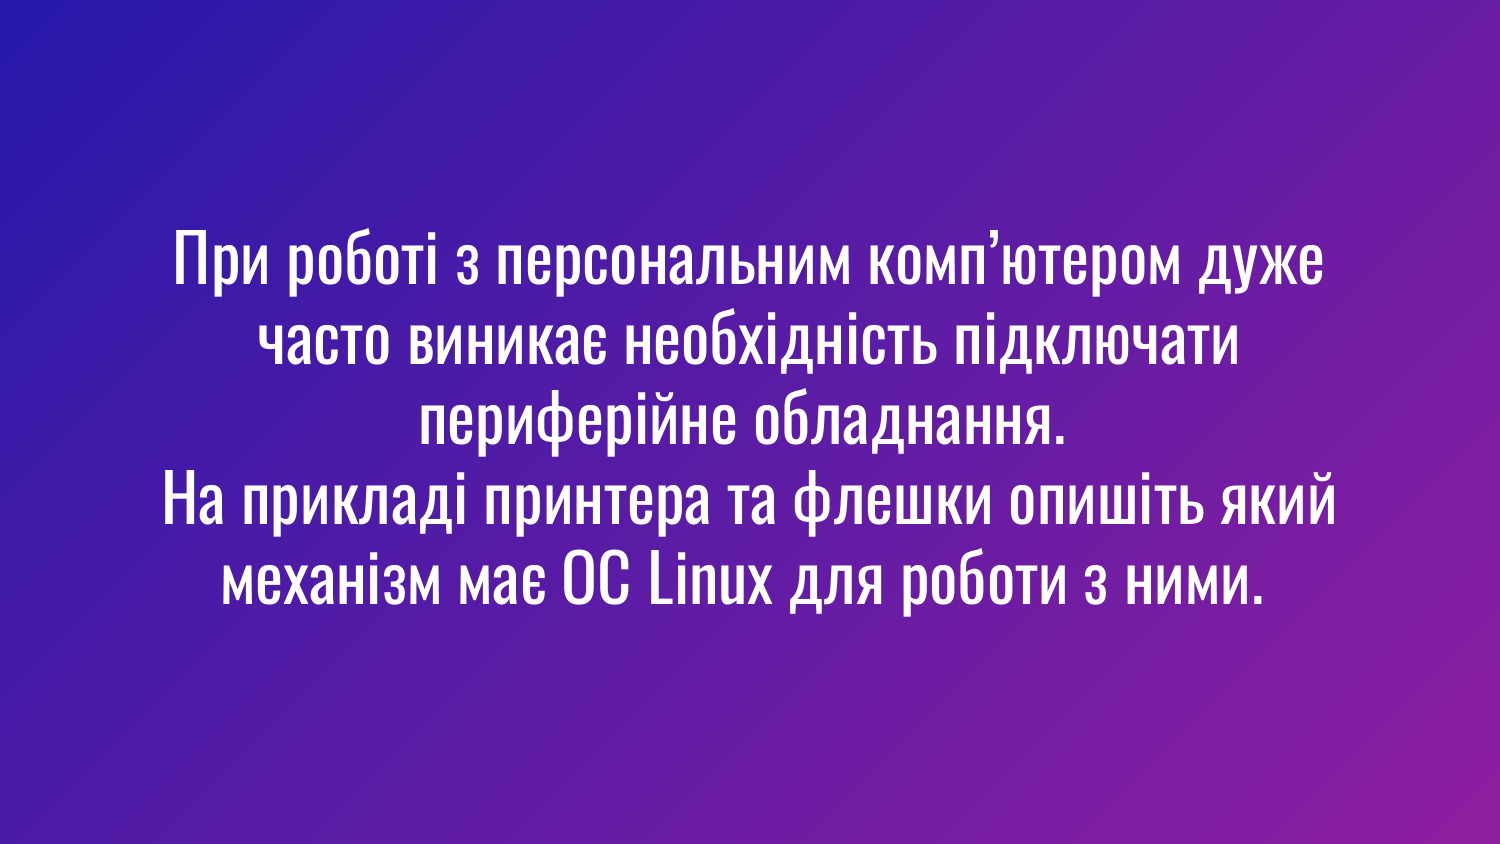

# При роботі з персональним комп’ютером дуже часто виникає необхідність підключати периферійне обладнання. На прикладі принтера та флешки опишіть який механізм має ОС Linux для роботи з ними.